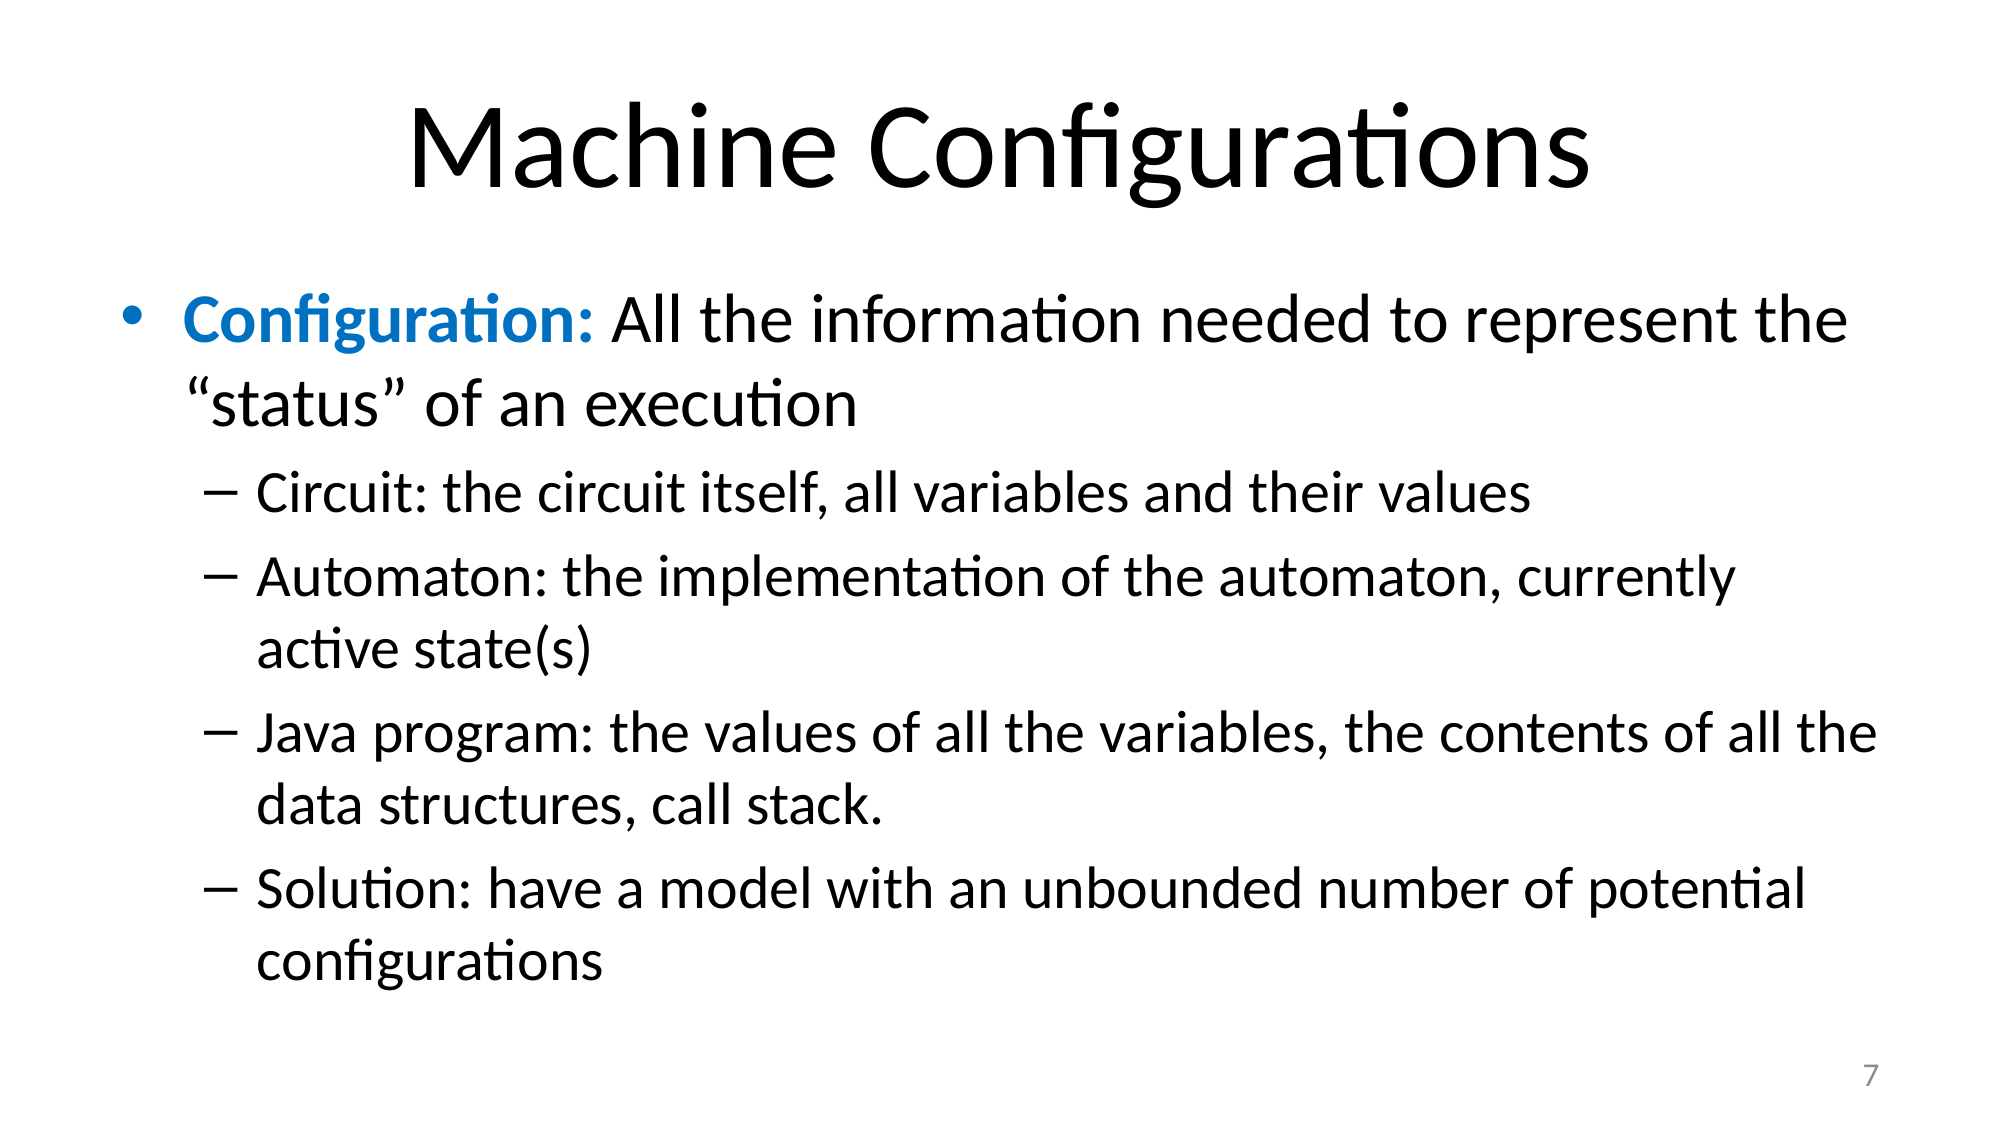

# Machine Configurations
Configuration: All the information needed to represent the “status” of an execution
Circuit: the circuit itself, all variables and their values
Automaton: the implementation of the automaton, currently active state(s)
Java program: the values of all the variables, the contents of all the data structures, call stack.
Solution: have a model with an unbounded number of potential configurations
7